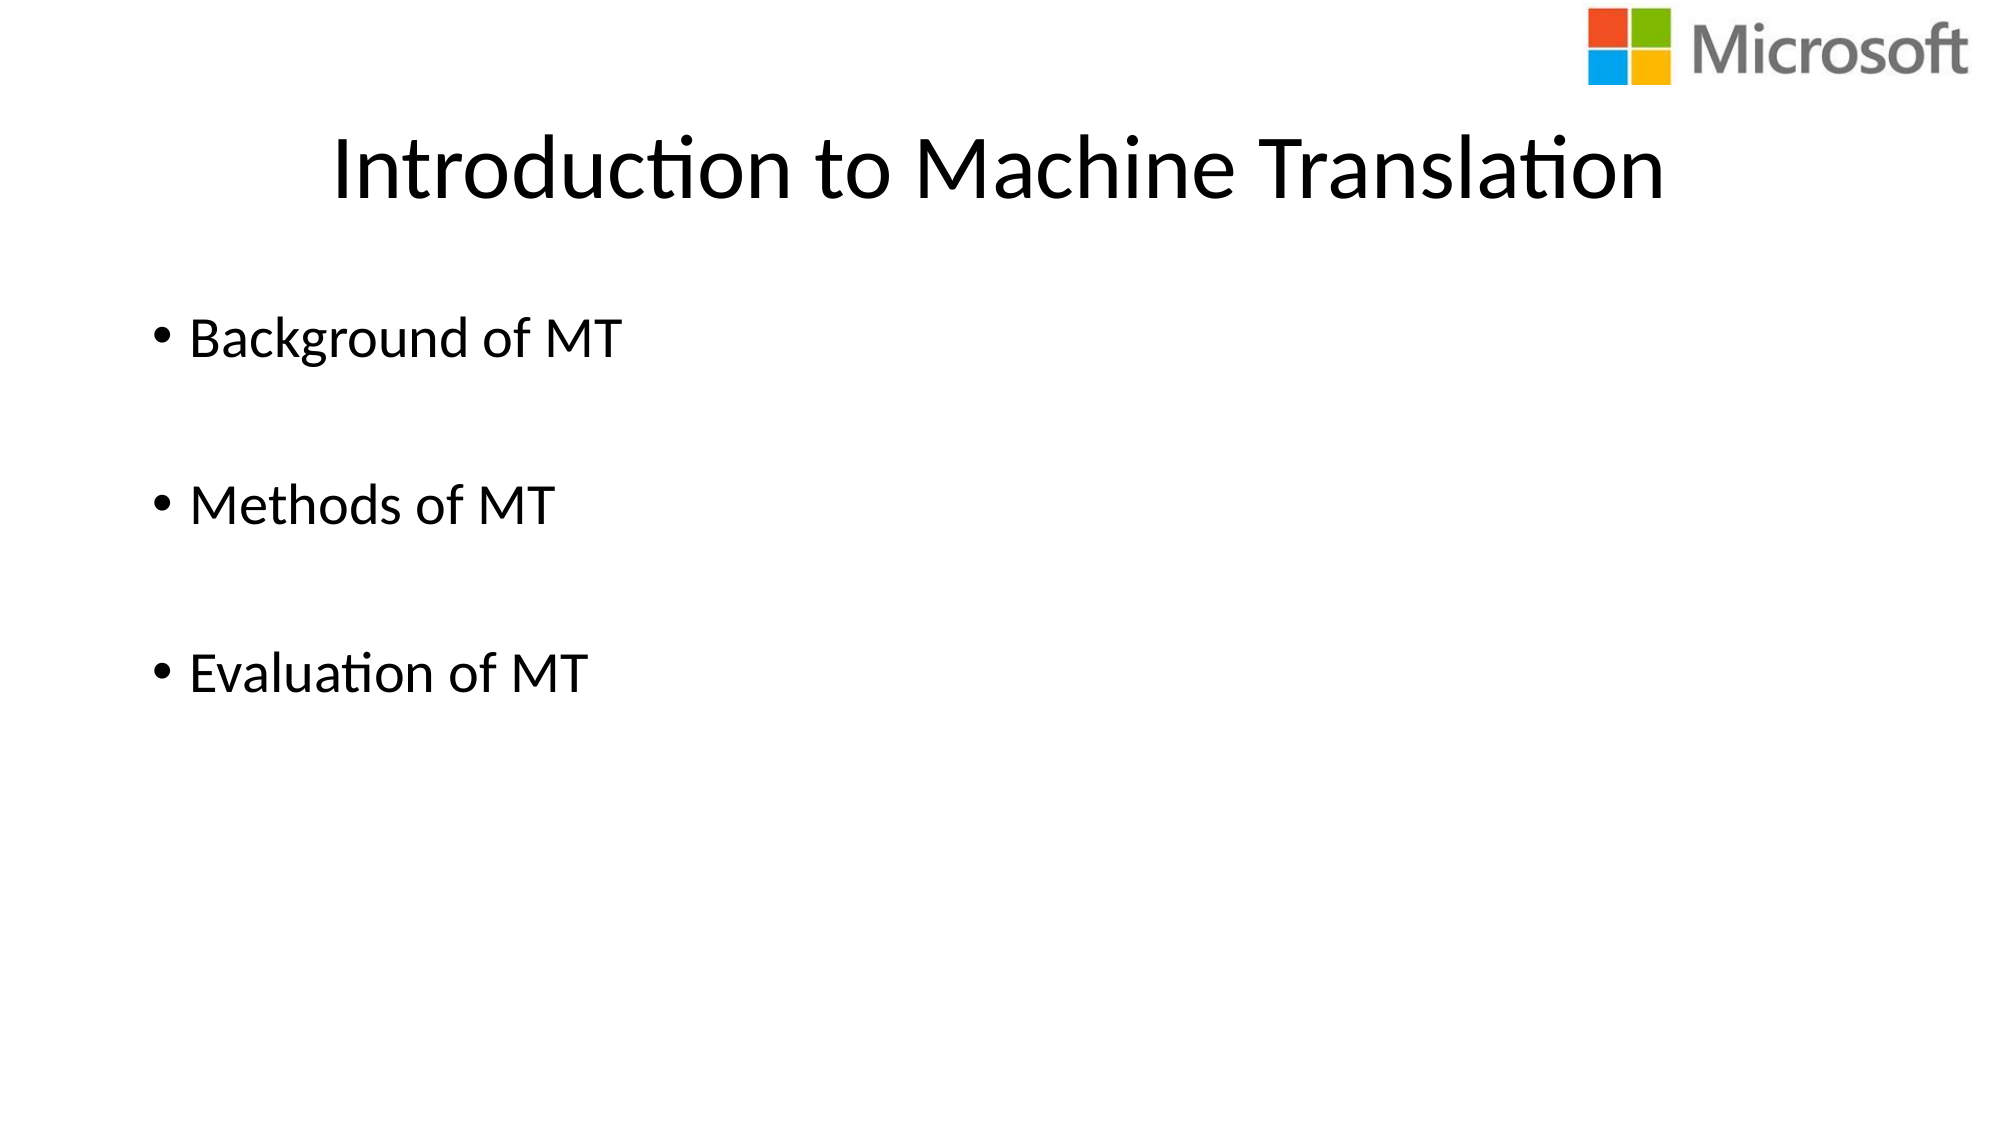

# Introduction to Machine Translation
Background of MT

Methods of MT

Evaluation of MT